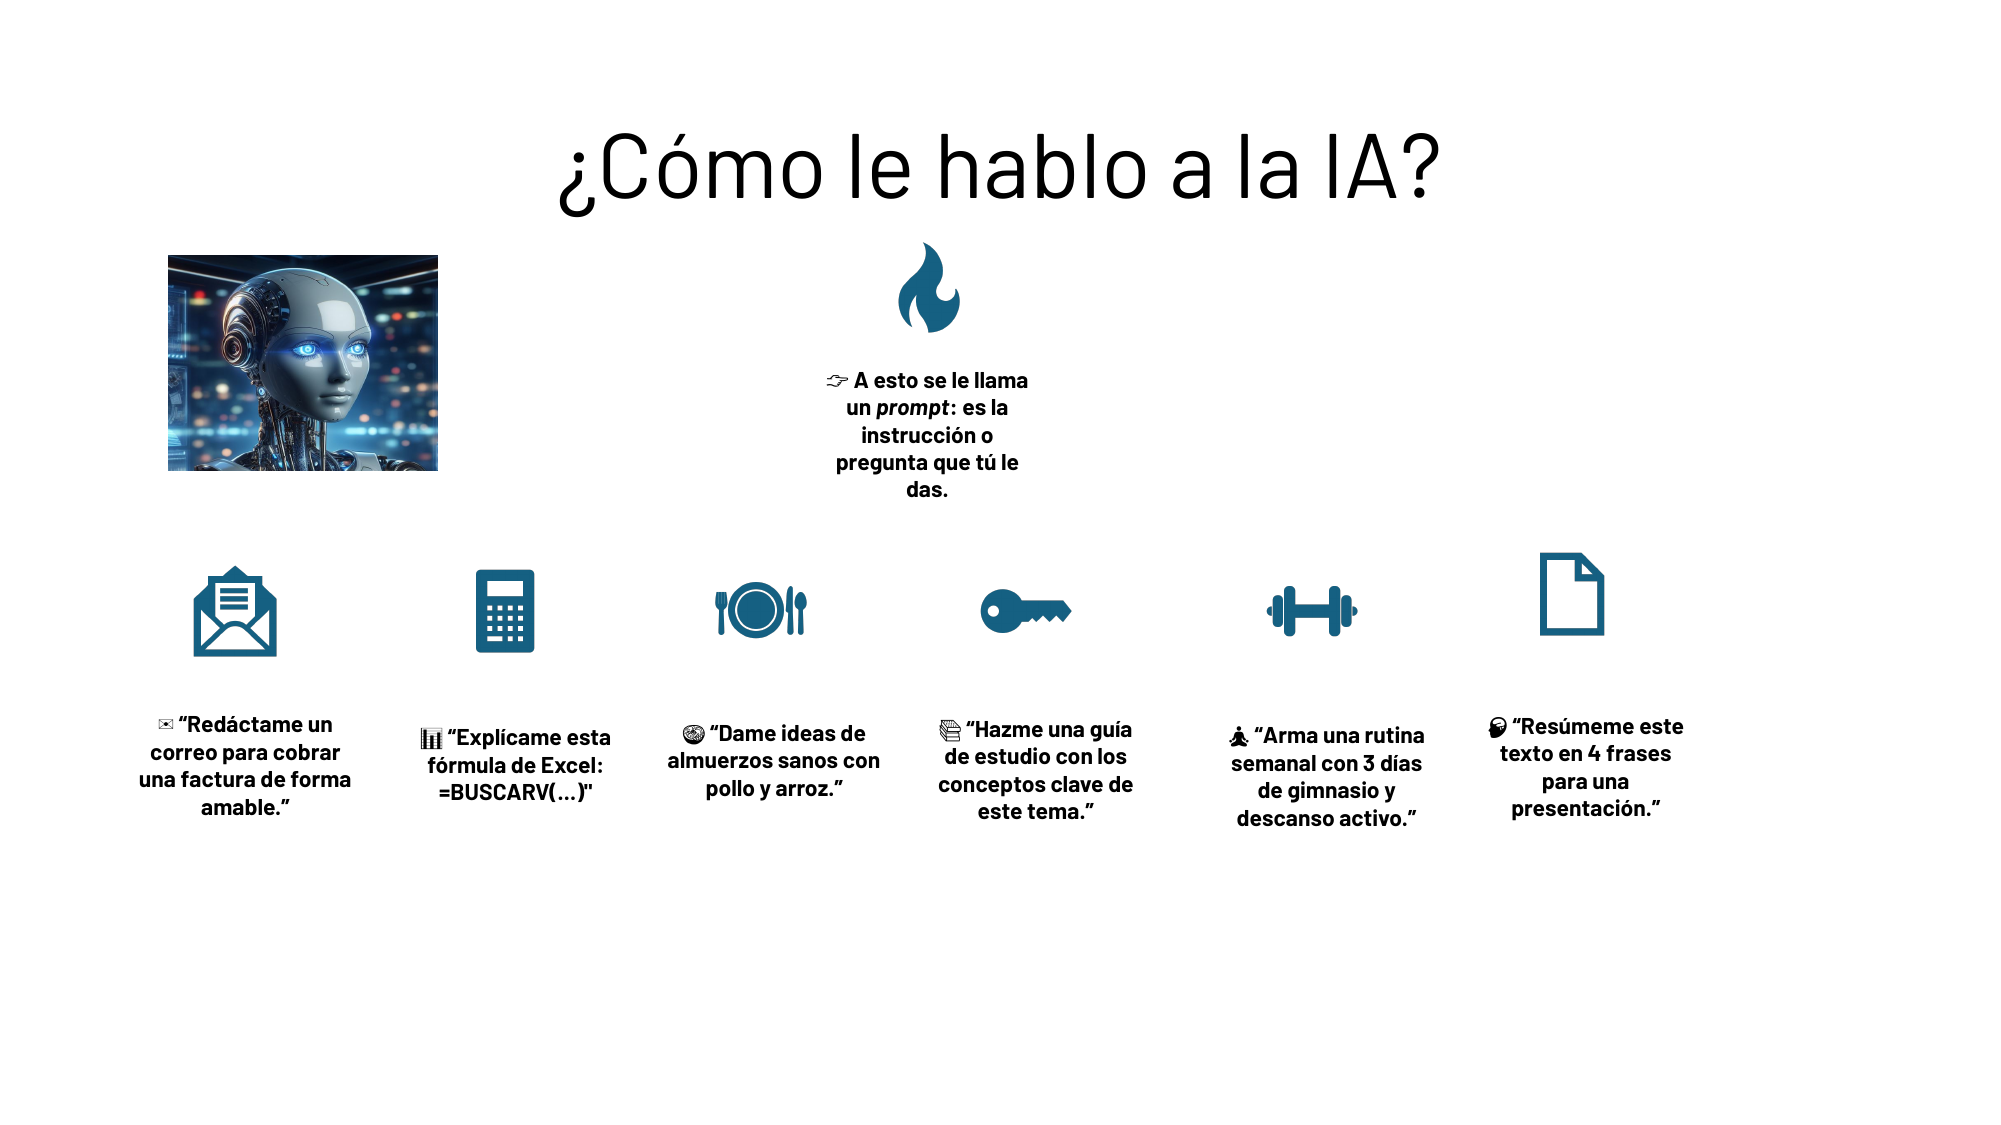

# ¿Cómo le hablo a la IA?

👉 A esto se le llama un prompt: es la instrucción o pregunta que tú le das.
✉️ “Redáctame un correo para cobrar una factura de forma amable.”
📊 “Explícame esta fórmula de Excel: =BUSCARV(...)"
🧘 “Arma una rutina semanal con 3 días de gimnasio y descanso activo.”
🧠 “Resúmeme este texto en 4 frases para una presentación.”
🍲 “Dame ideas de almuerzos sanos con pollo y arroz.”
📚 “Hazme una guía de estudio con los conceptos clave de este tema.”